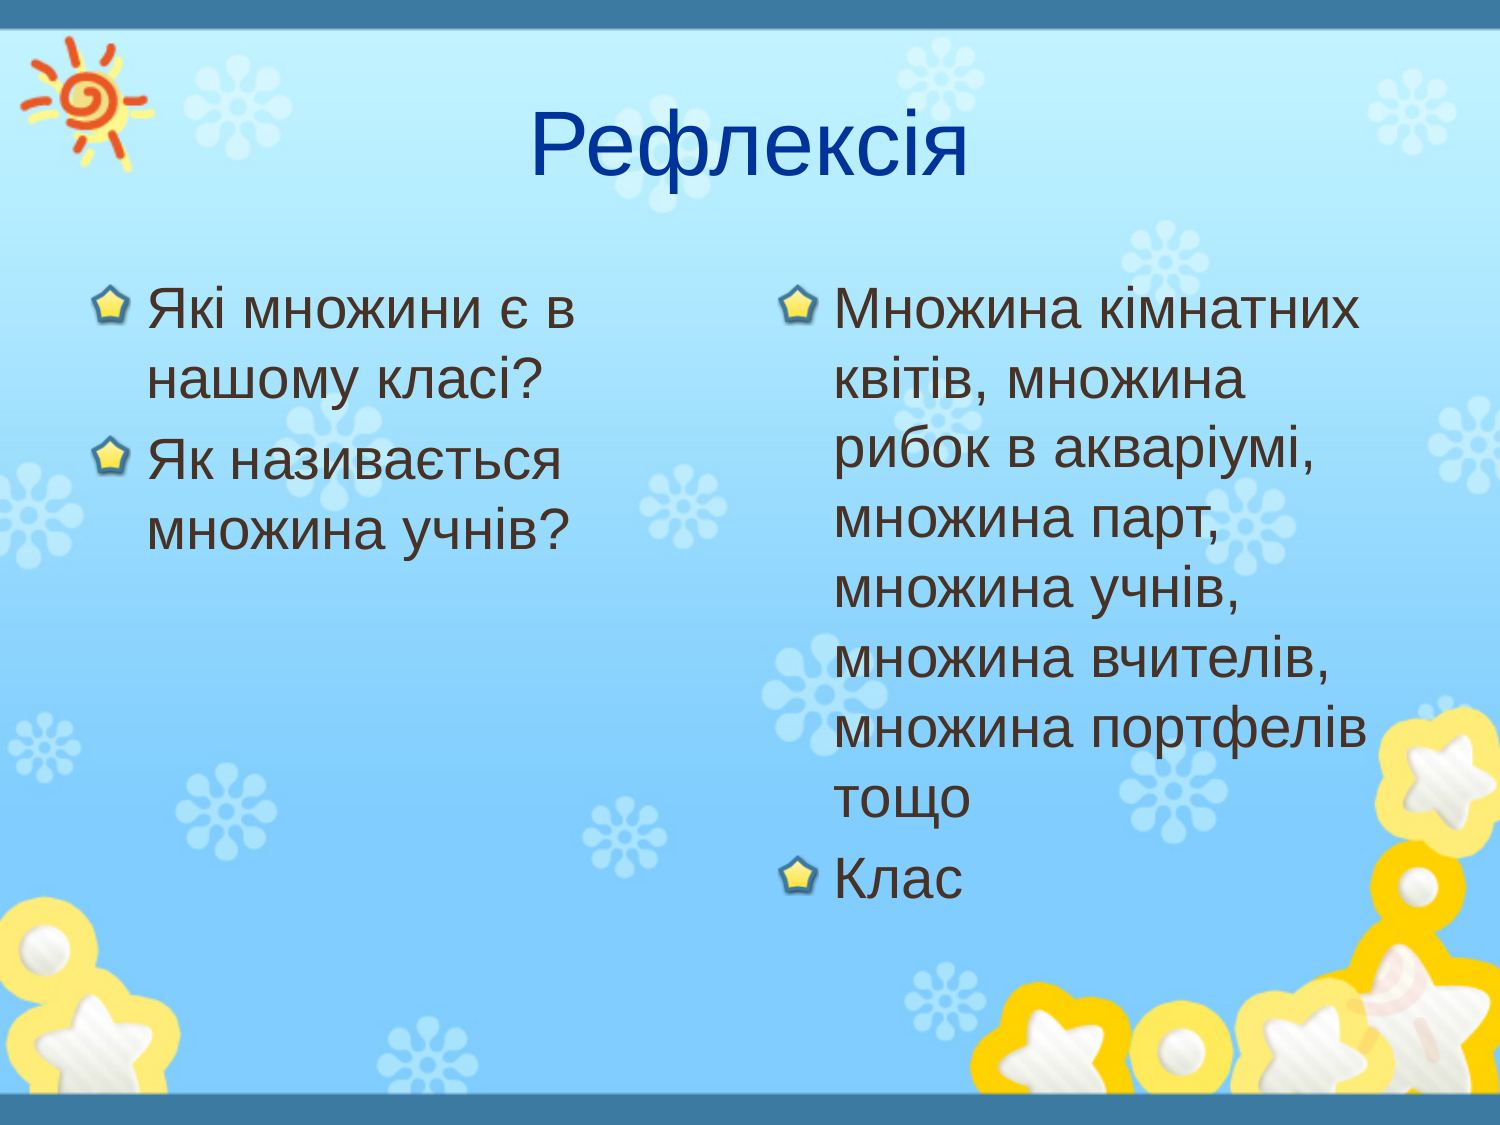

# Рефлексія
Які множини є в нашому класі?
Як називається множина учнів?

Множина кімнатних квітів, множина рибок в акваріумі, множина парт, множина учнів, множина вчителів, множина портфелів тощо
Клас